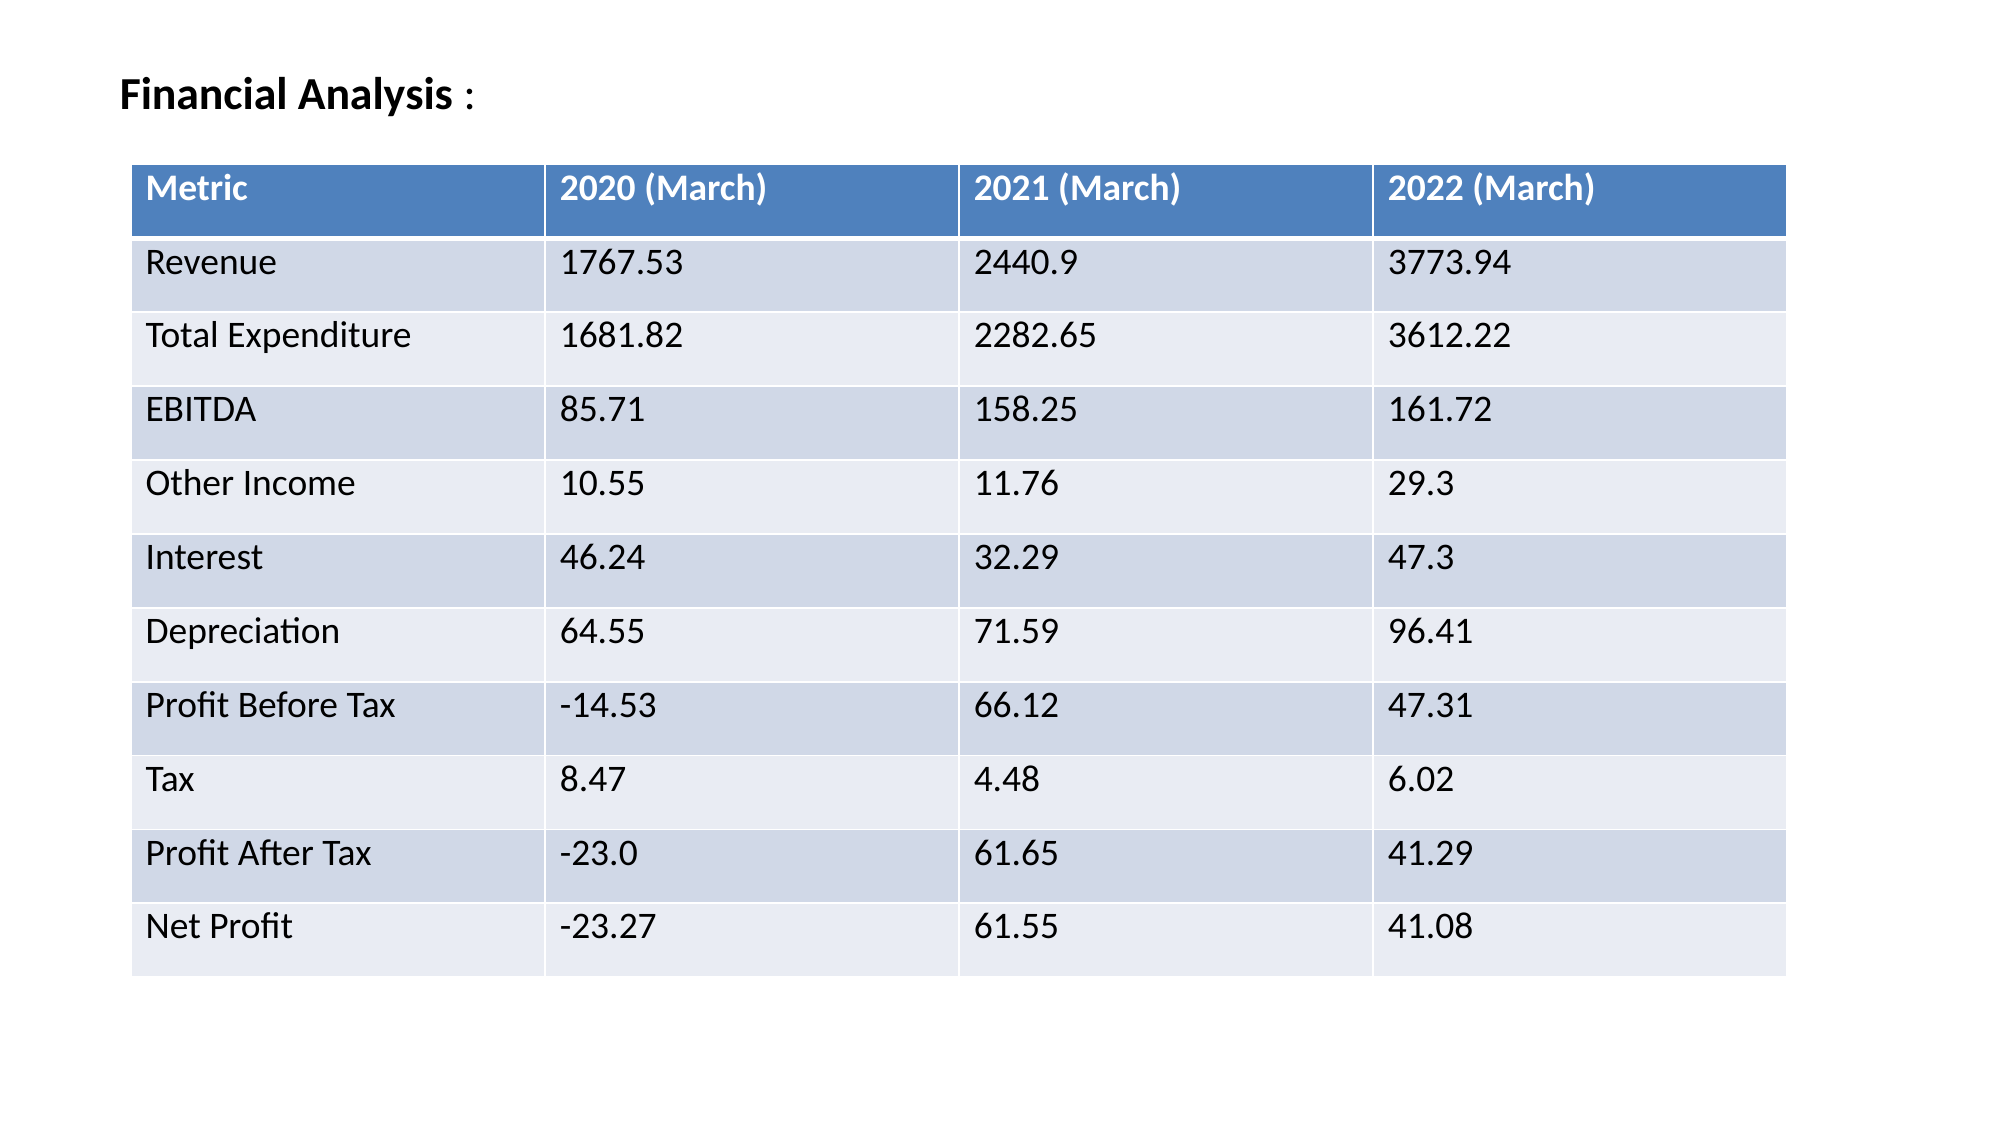

# Financial Analysis :
| Metric | 2020 (March) | 2021 (March) | 2022 (March) |
| --- | --- | --- | --- |
| Revenue | 1767.53 | 2440.9 | 3773.94 |
| Total Expenditure | 1681.82 | 2282.65 | 3612.22 |
| EBITDA | 85.71 | 158.25 | 161.72 |
| Other Income | 10.55 | 11.76 | 29.3 |
| Interest | 46.24 | 32.29 | 47.3 |
| Depreciation | 64.55 | 71.59 | 96.41 |
| Profit Before Tax | -14.53 | 66.12 | 47.31 |
| Tax | 8.47 | 4.48 | 6.02 |
| Profit After Tax | -23.0 | 61.65 | 41.29 |
| Net Profit | -23.27 | 61.55 | 41.08 |